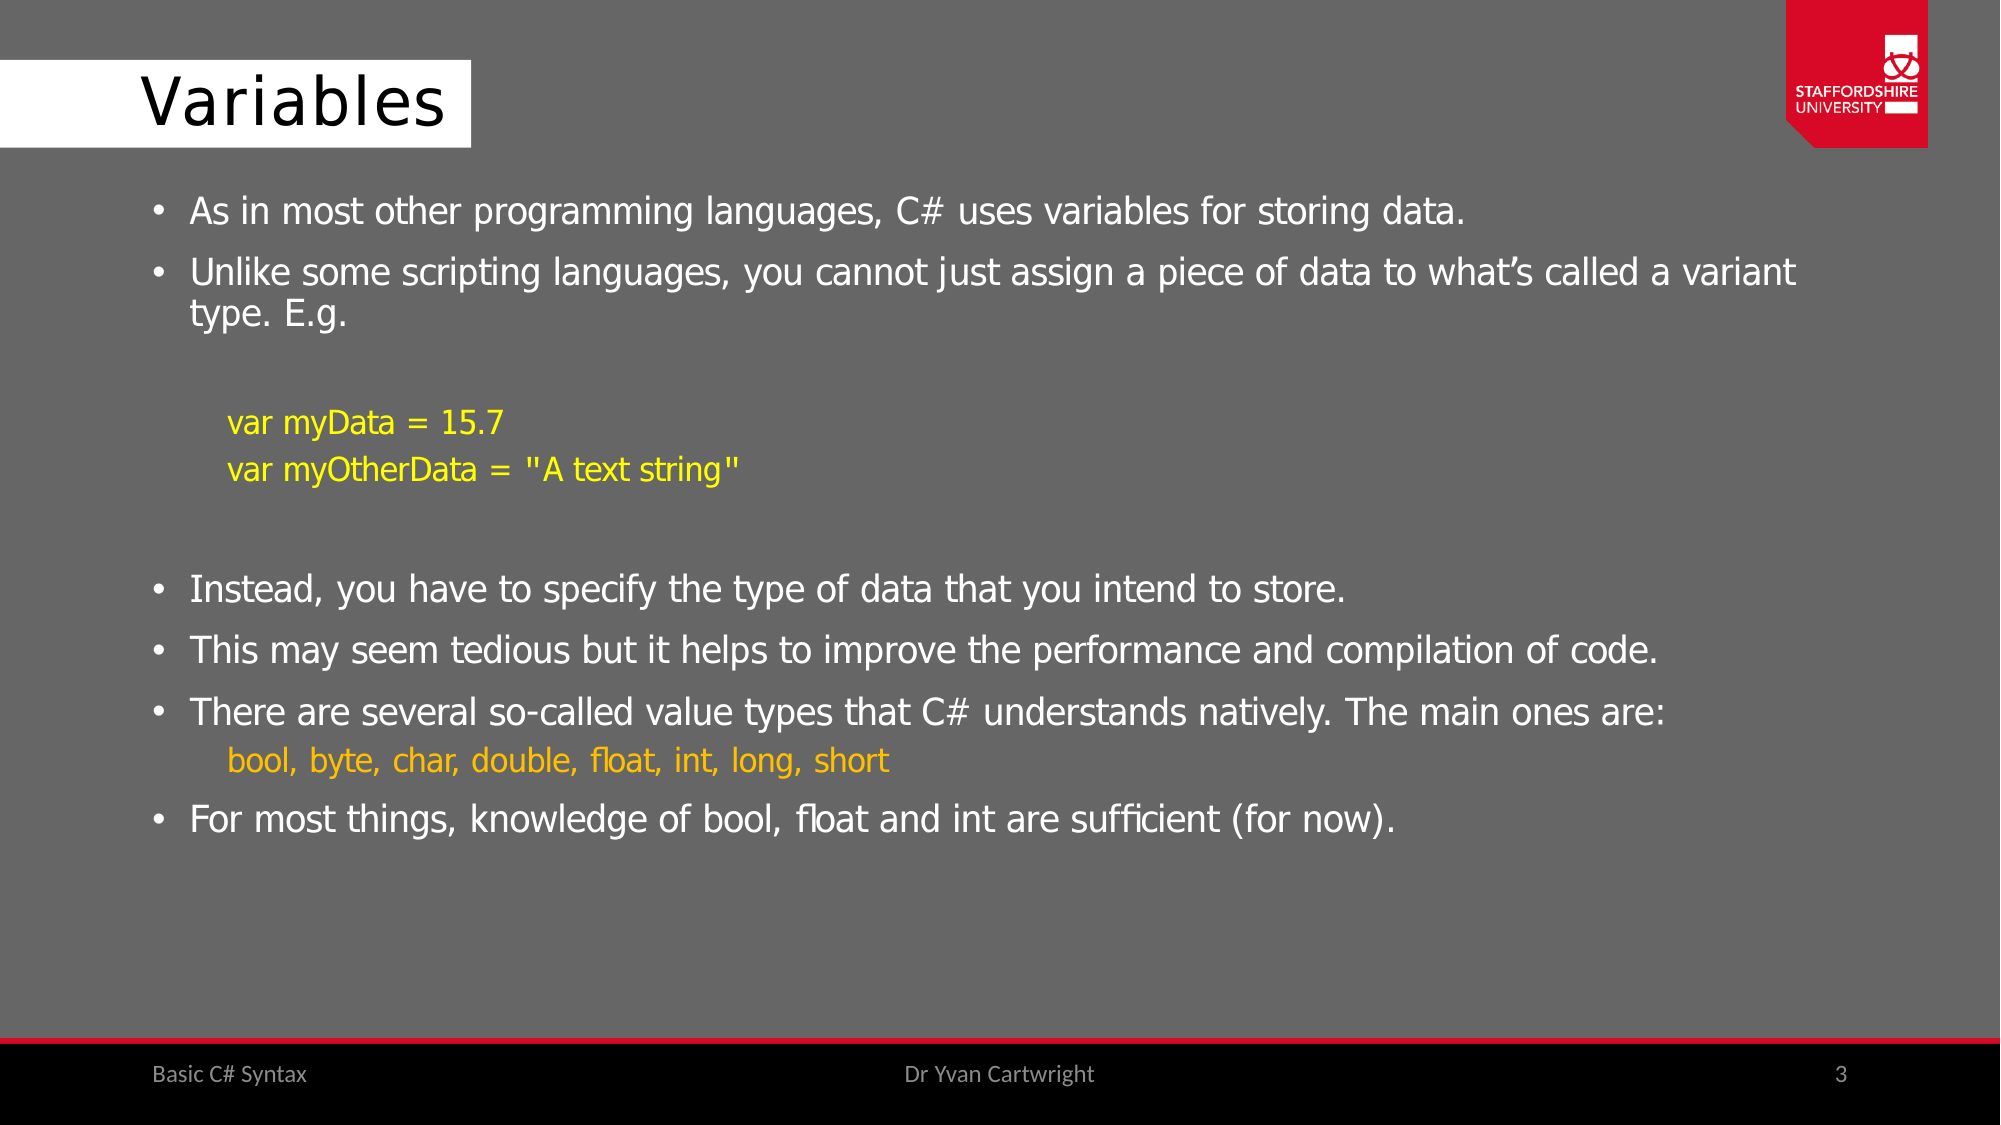

# Variables
As in most other programming languages, C# uses variables for storing data.
Unlike some scripting languages, you cannot just assign a piece of data to what’s called a variant type. E.g.

var myData = 15.7
var myOtherData = "A text string"

Instead, you have to specify the type of data that you intend to store.
This may seem tedious but it helps to improve the performance and compilation of code.
There are several so-called value types that C# understands natively. The main ones are:
bool, byte, char, double, float, int, long, short
For most things, knowledge of bool, float and int are sufficient (for now).

Basic C# Syntax
Dr Yvan Cartwright
3